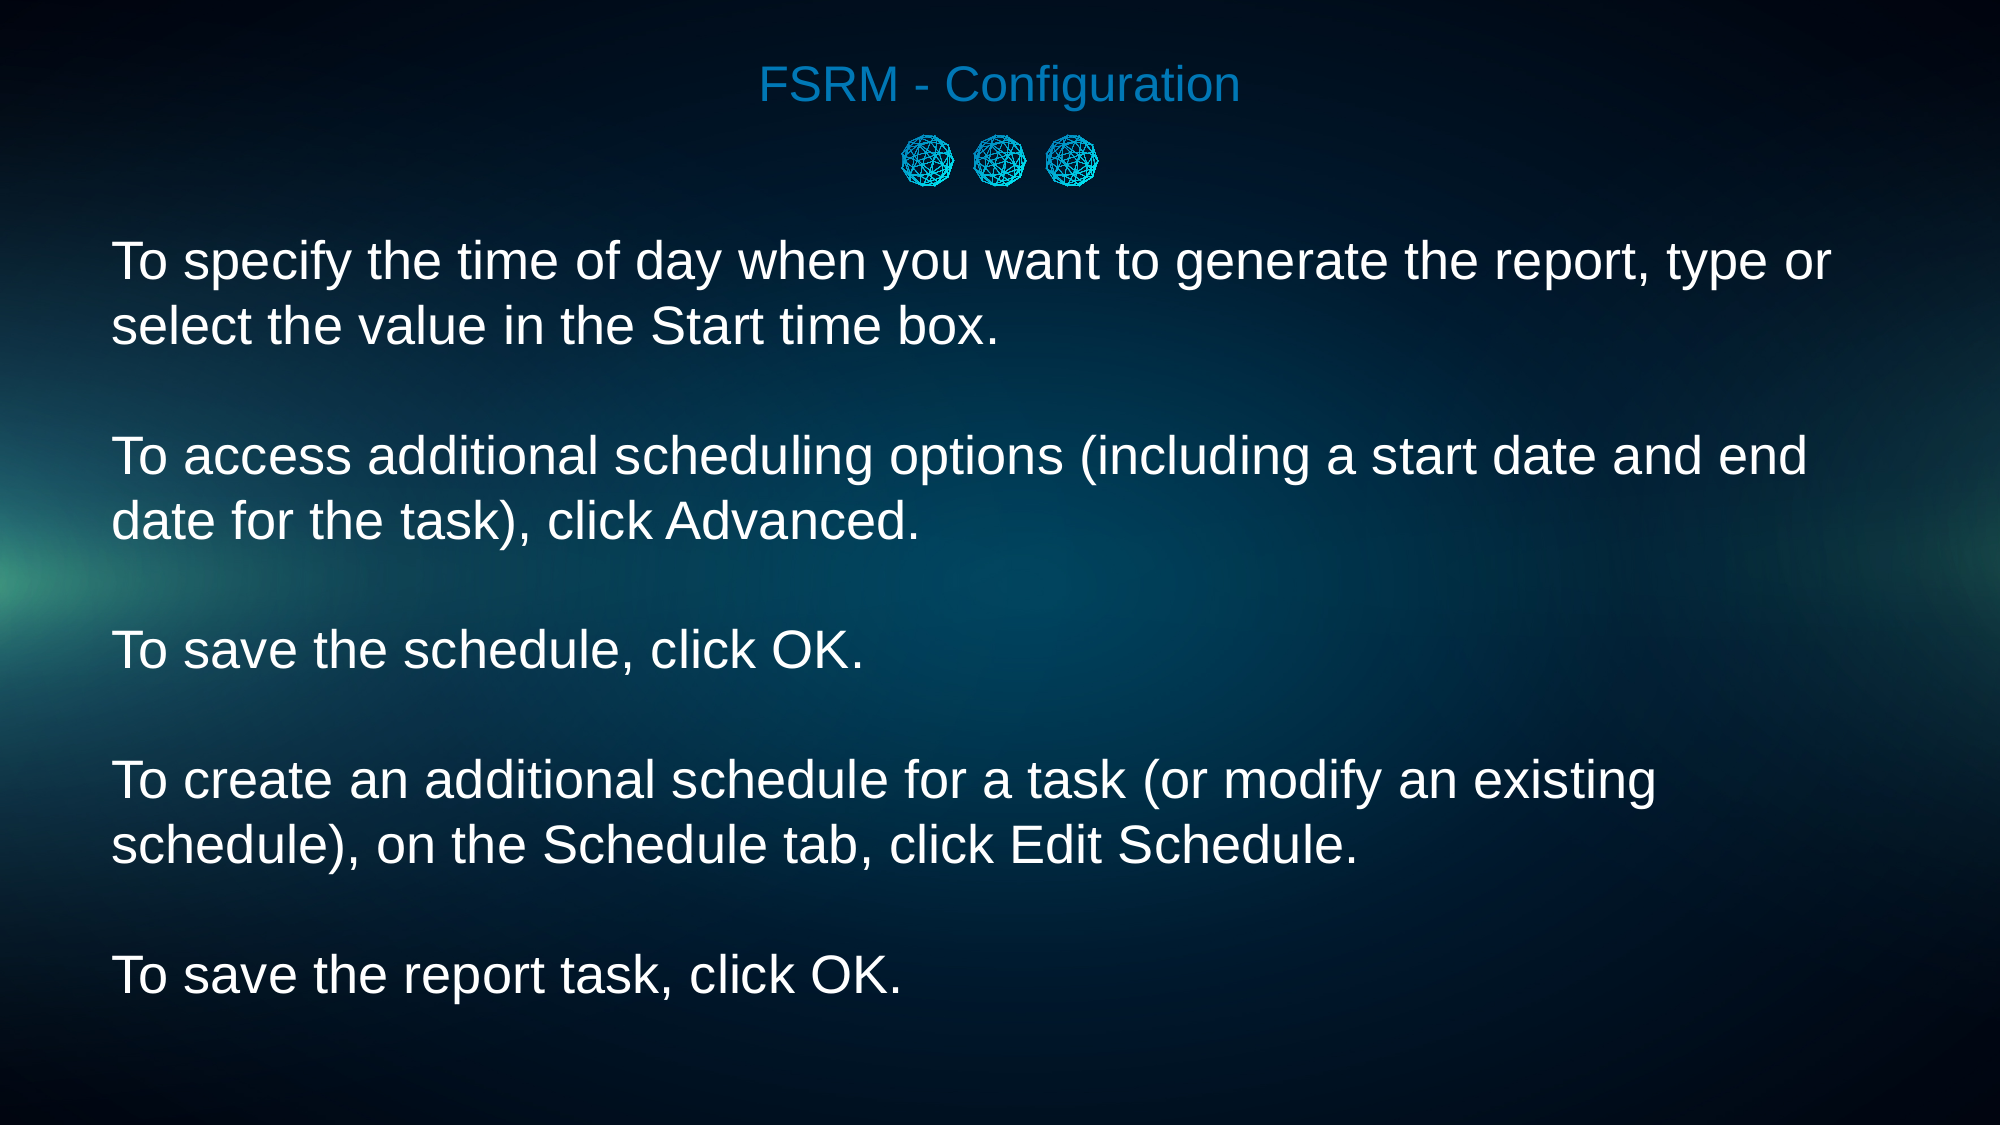

FSRM - Configuration

To specify the time of day when you want to generate the report, type or select the value in the Start time box.

To access additional scheduling options (including a start date and end date for the task), click Advanced.

To save the schedule, click OK.

To create an additional schedule for a task (or modify an existing schedule), on the Schedule tab, click Edit Schedule.

To save the report task, click OK.